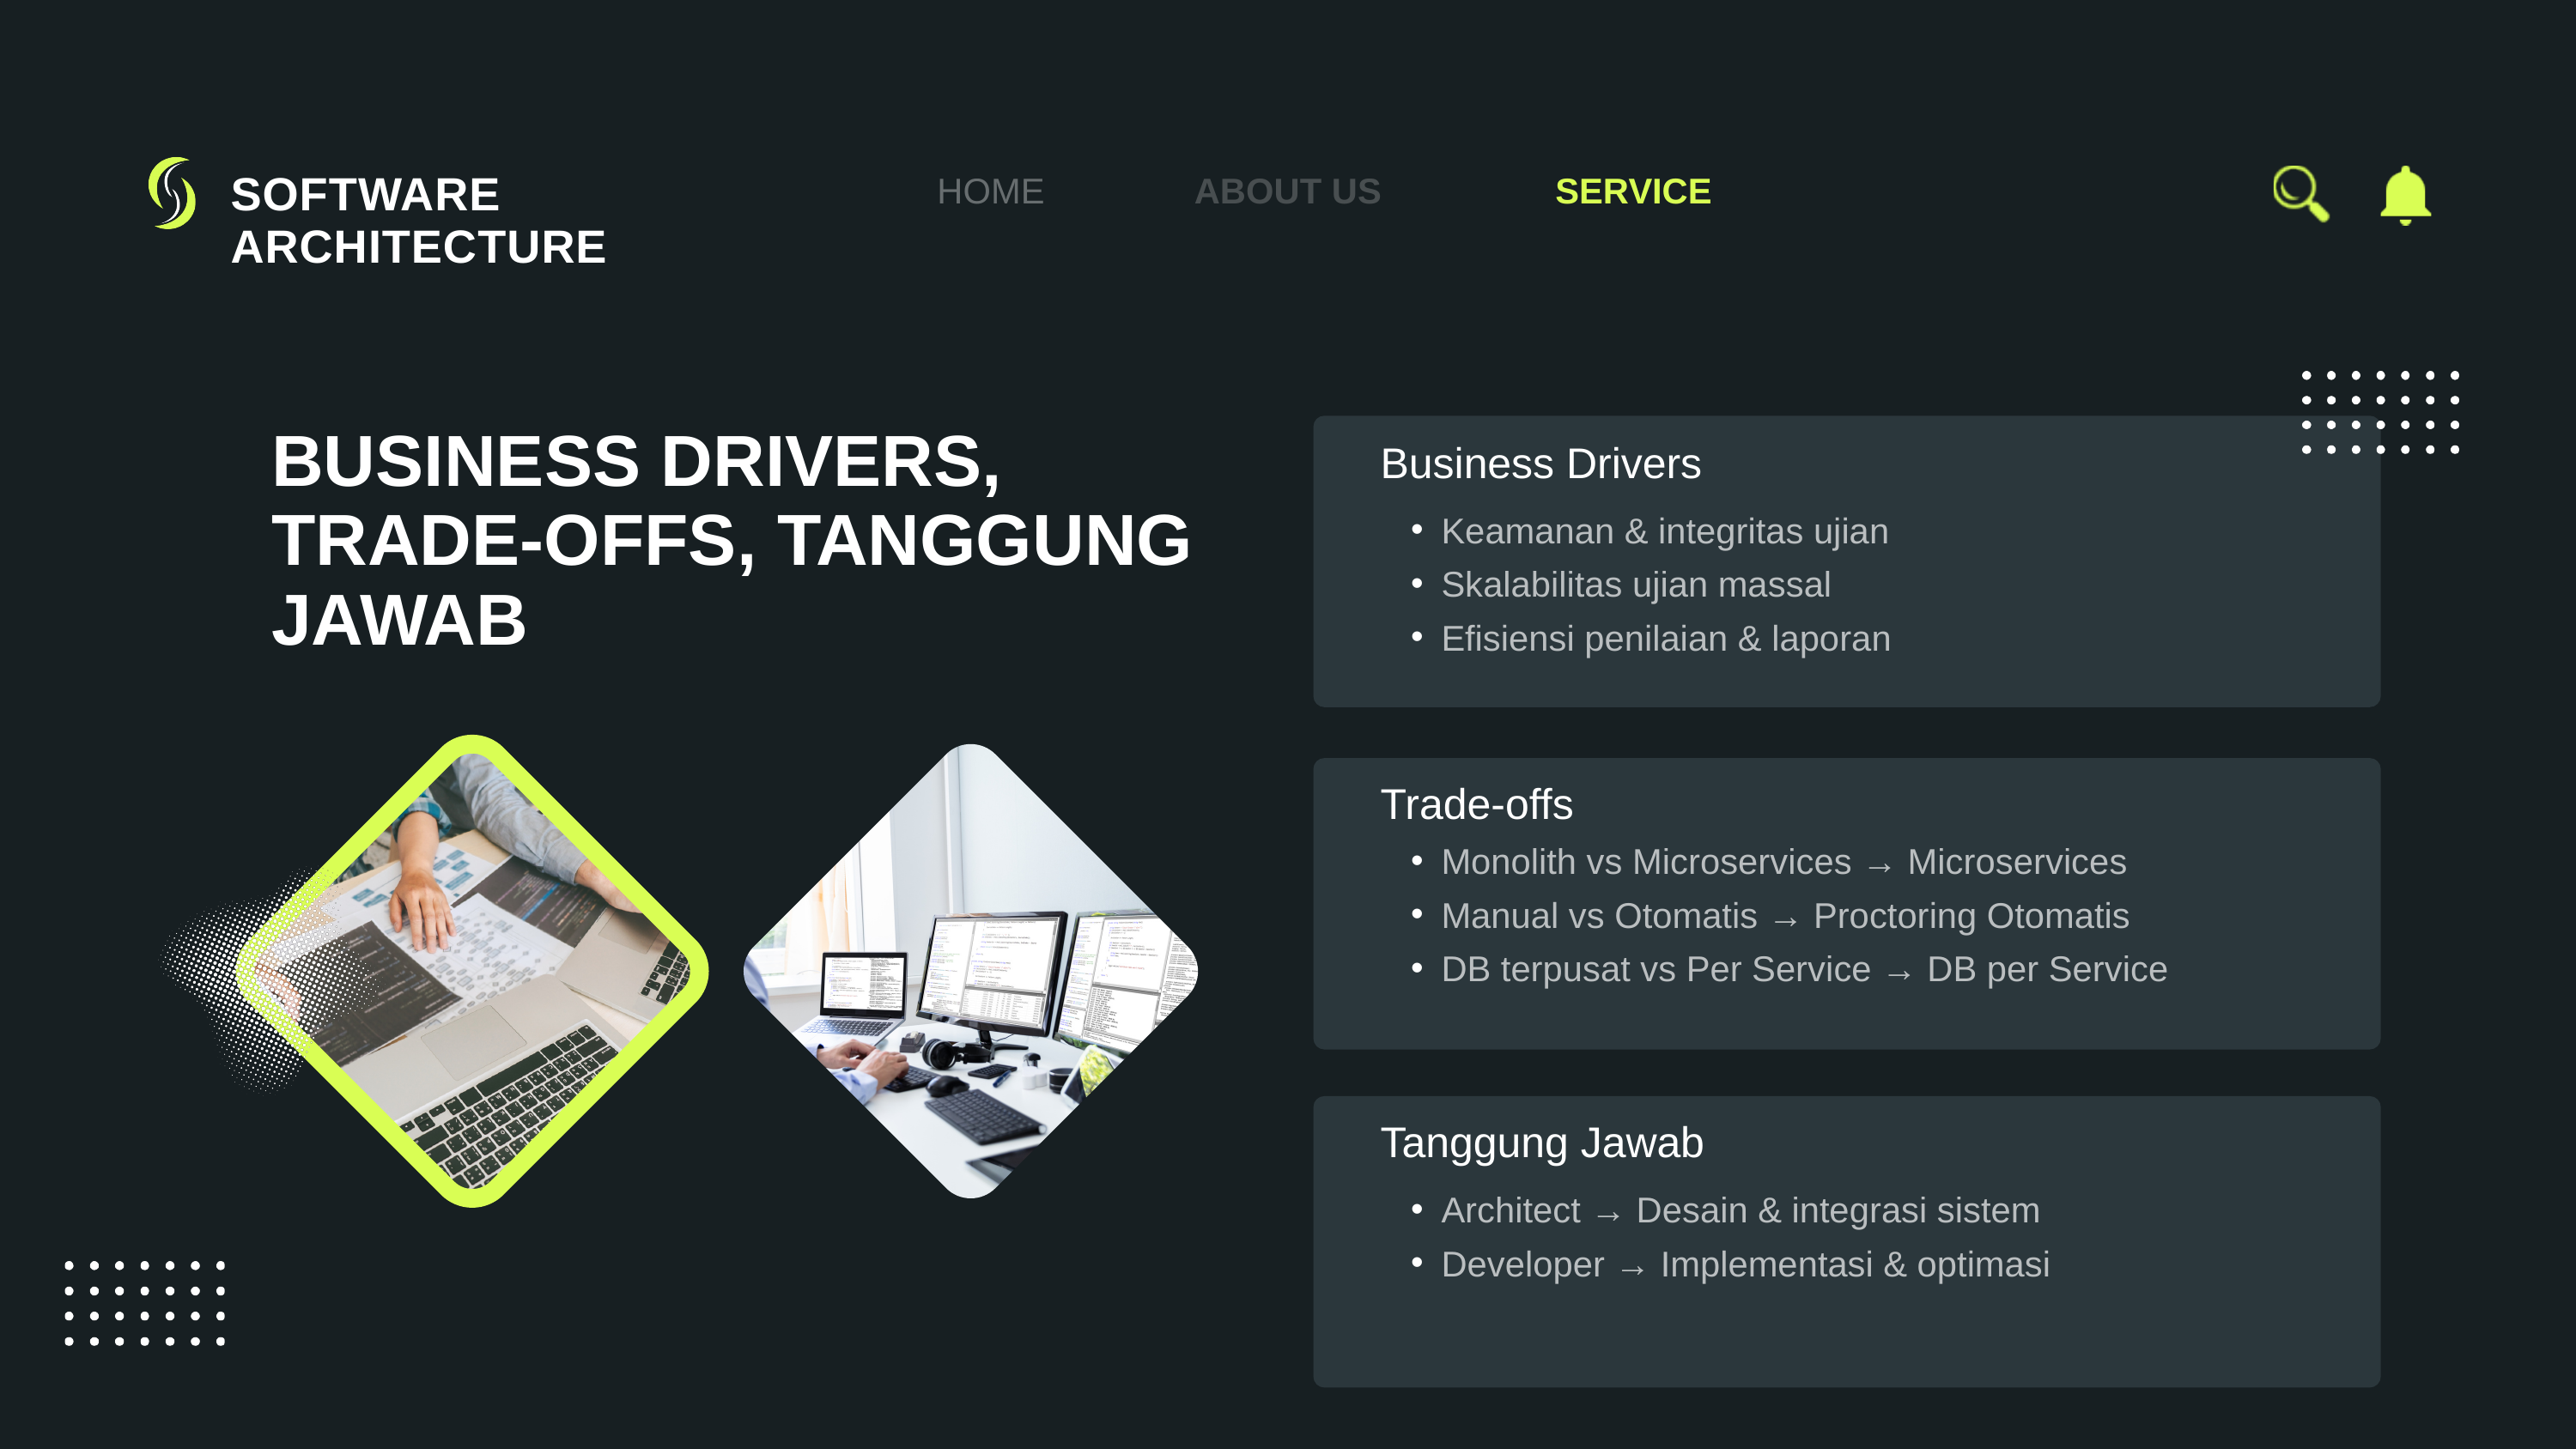

SOFTWARE ARCHITECTURE
HOME
ABOUT US
SERVICE

BUSINESS DRIVERS, TRADE-OFFS, TANGGUNG JAWAB
Business Drivers
Keamanan & integritas ujian
Skalabilitas ujian massal
Efisiensi penilaian & laporan

Trade-offs
Monolith vs Microservices → Microservices
Manual vs Otomatis → Proctoring Otomatis
DB terpusat vs Per Service → DB per Service

Tanggung Jawab
Architect → Desain & integrasi sistem
Developer → Implementasi & optimasi